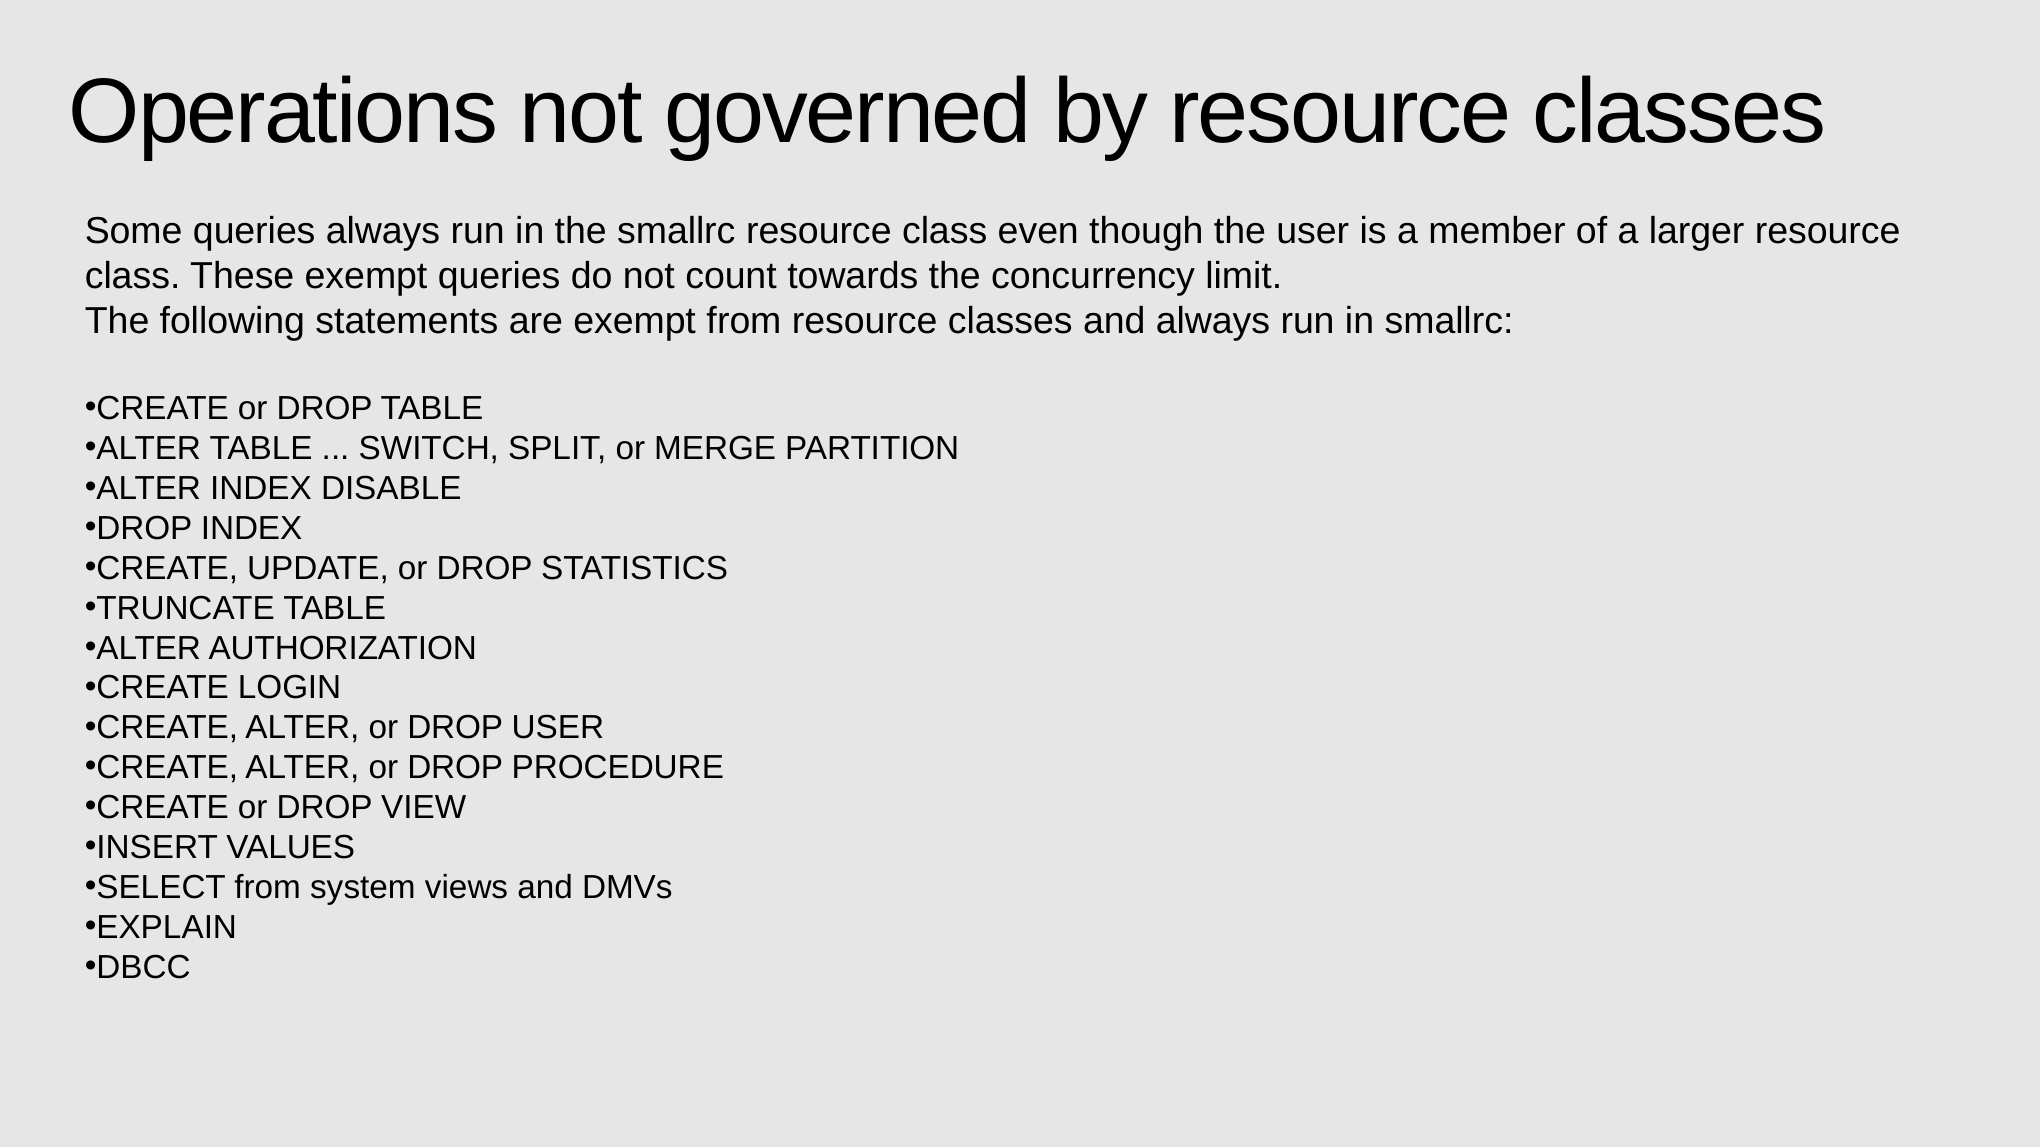

# Operations not governed by resource classes
Some queries always run in the smallrc resource class even though the user is a member of a larger resource class. These exempt queries do not count towards the concurrency limit.
The following statements are exempt from resource classes and always run in smallrc:

CREATE or DROP TABLE
ALTER TABLE ... SWITCH, SPLIT, or MERGE PARTITION
ALTER INDEX DISABLE
DROP INDEX
CREATE, UPDATE, or DROP STATISTICS
TRUNCATE TABLE
ALTER AUTHORIZATION
CREATE LOGIN
CREATE, ALTER, or DROP USER
CREATE, ALTER, or DROP PROCEDURE
CREATE or DROP VIEW
INSERT VALUES
SELECT from system views and DMVs
EXPLAIN
DBCC